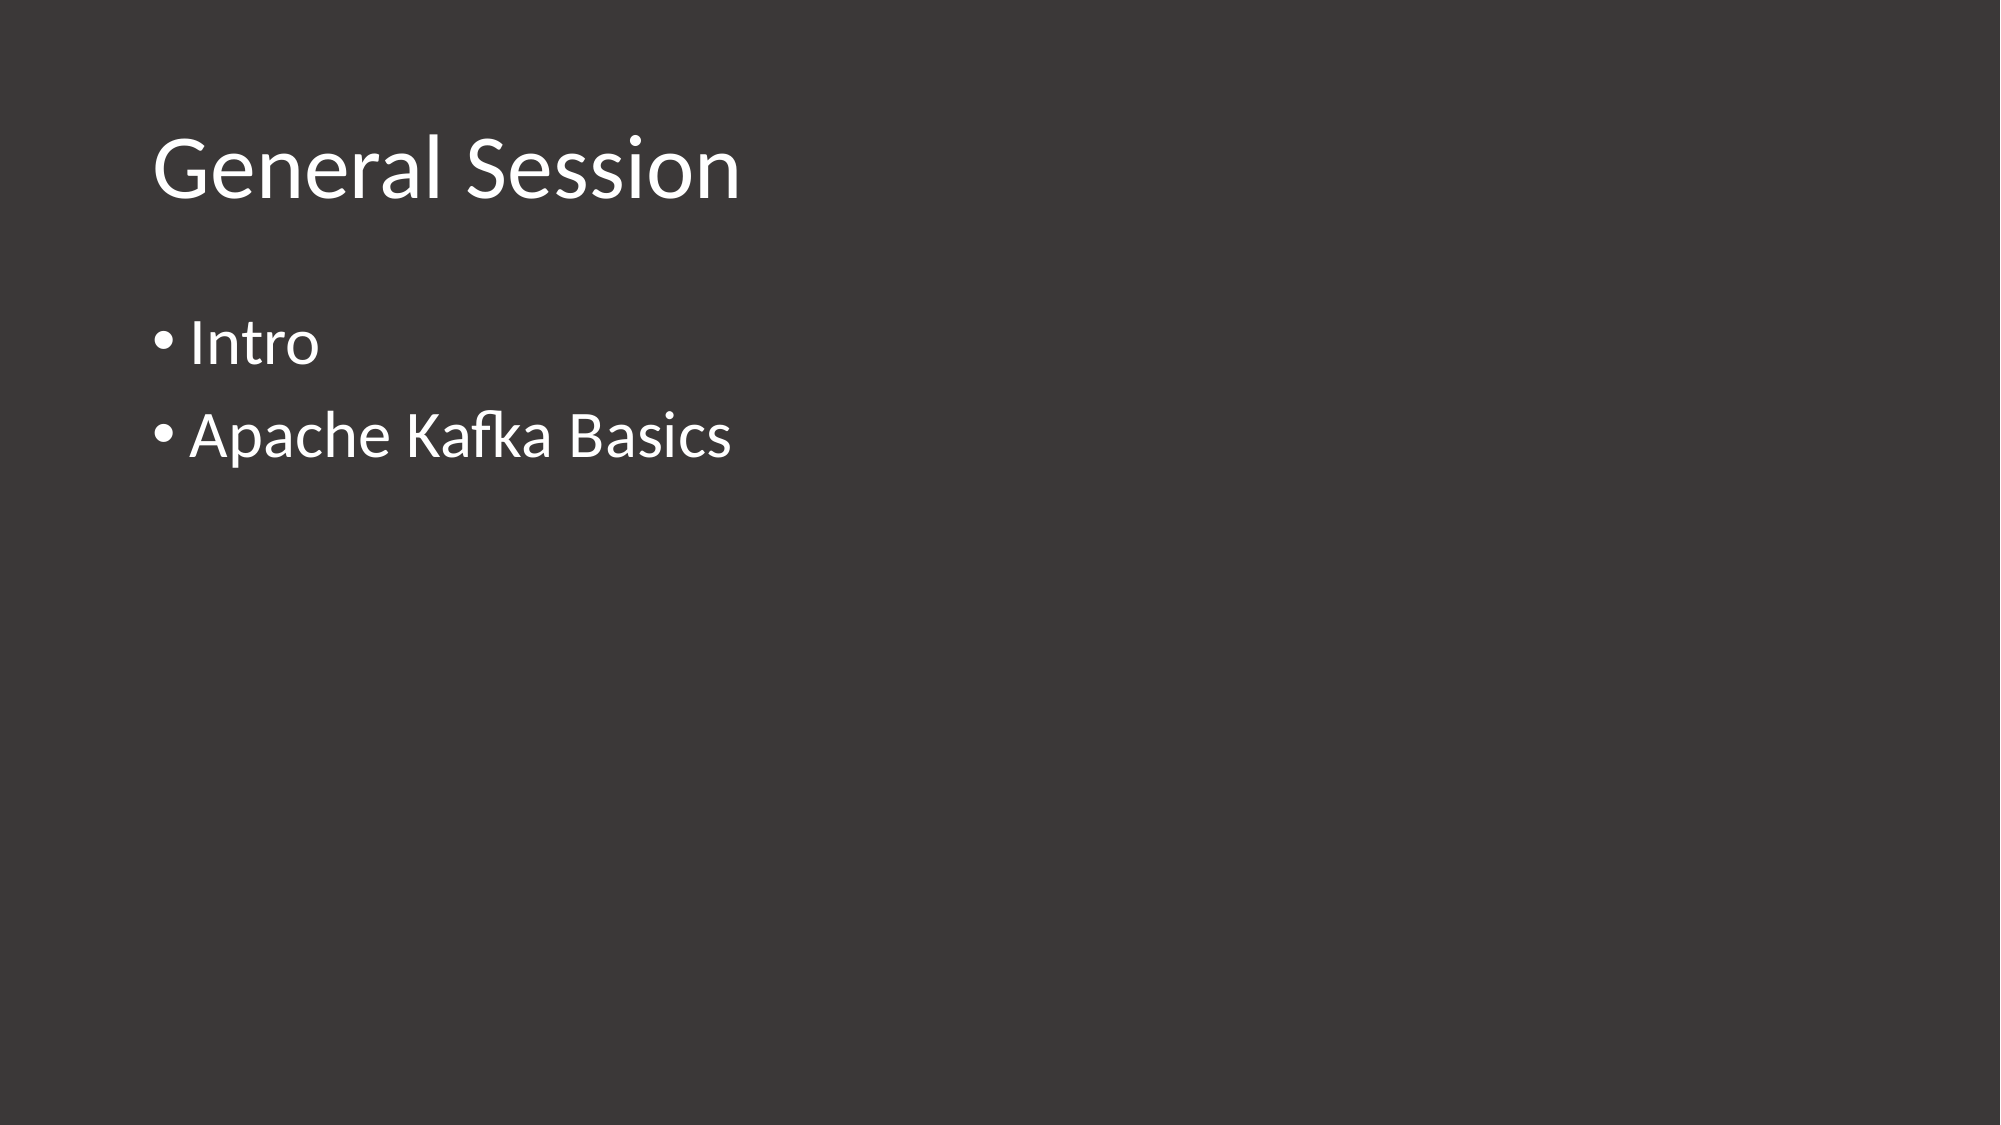

# General Session
Intro
Apache Kafka Basics